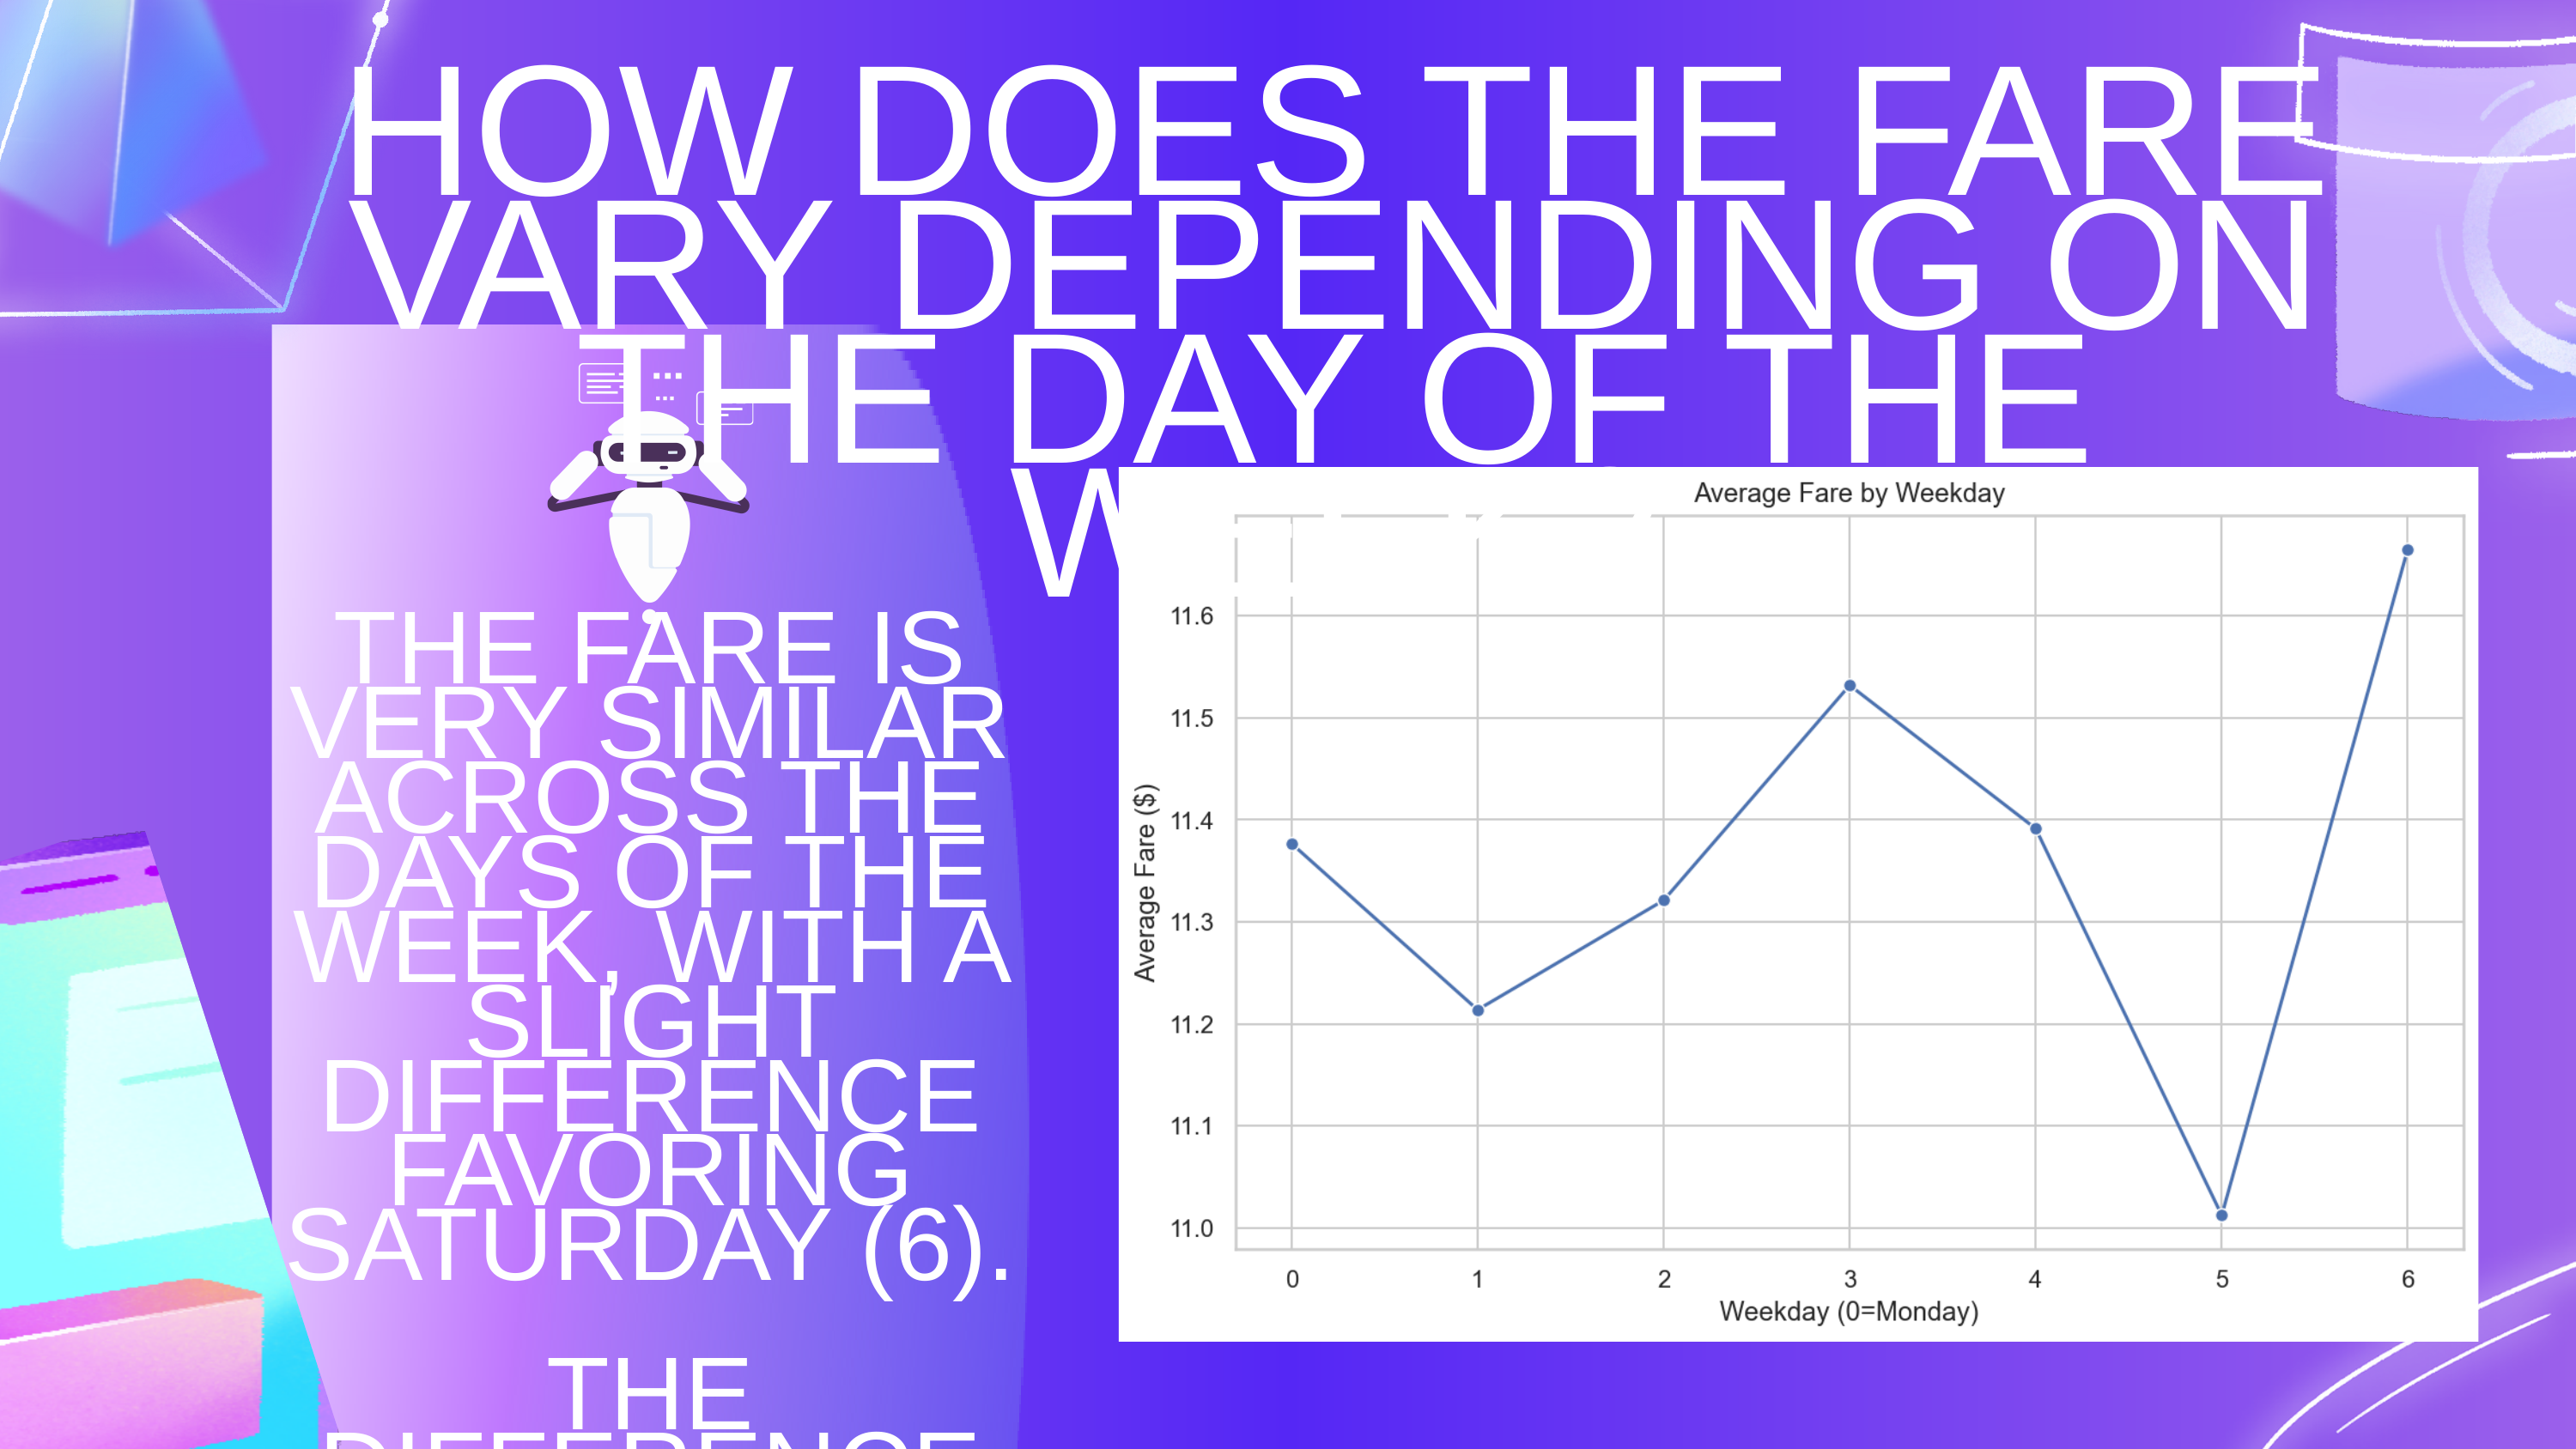

HOW DOES THE FARE VARY DEPENDING ON THE DAY OF THE WEEK?

THE FARE IS VERY SIMILAR ACROSS THE DAYS OF THE WEEK, WITH A SLIGHT DIFFERENCE FAVORING SATURDAY (6).

THE DIFFERENCE IS VERY SLIGHT, MEANING THE DAY OF THE WEEK DOESN'T SIGNIFICANTLY AFFECT THE FARE.